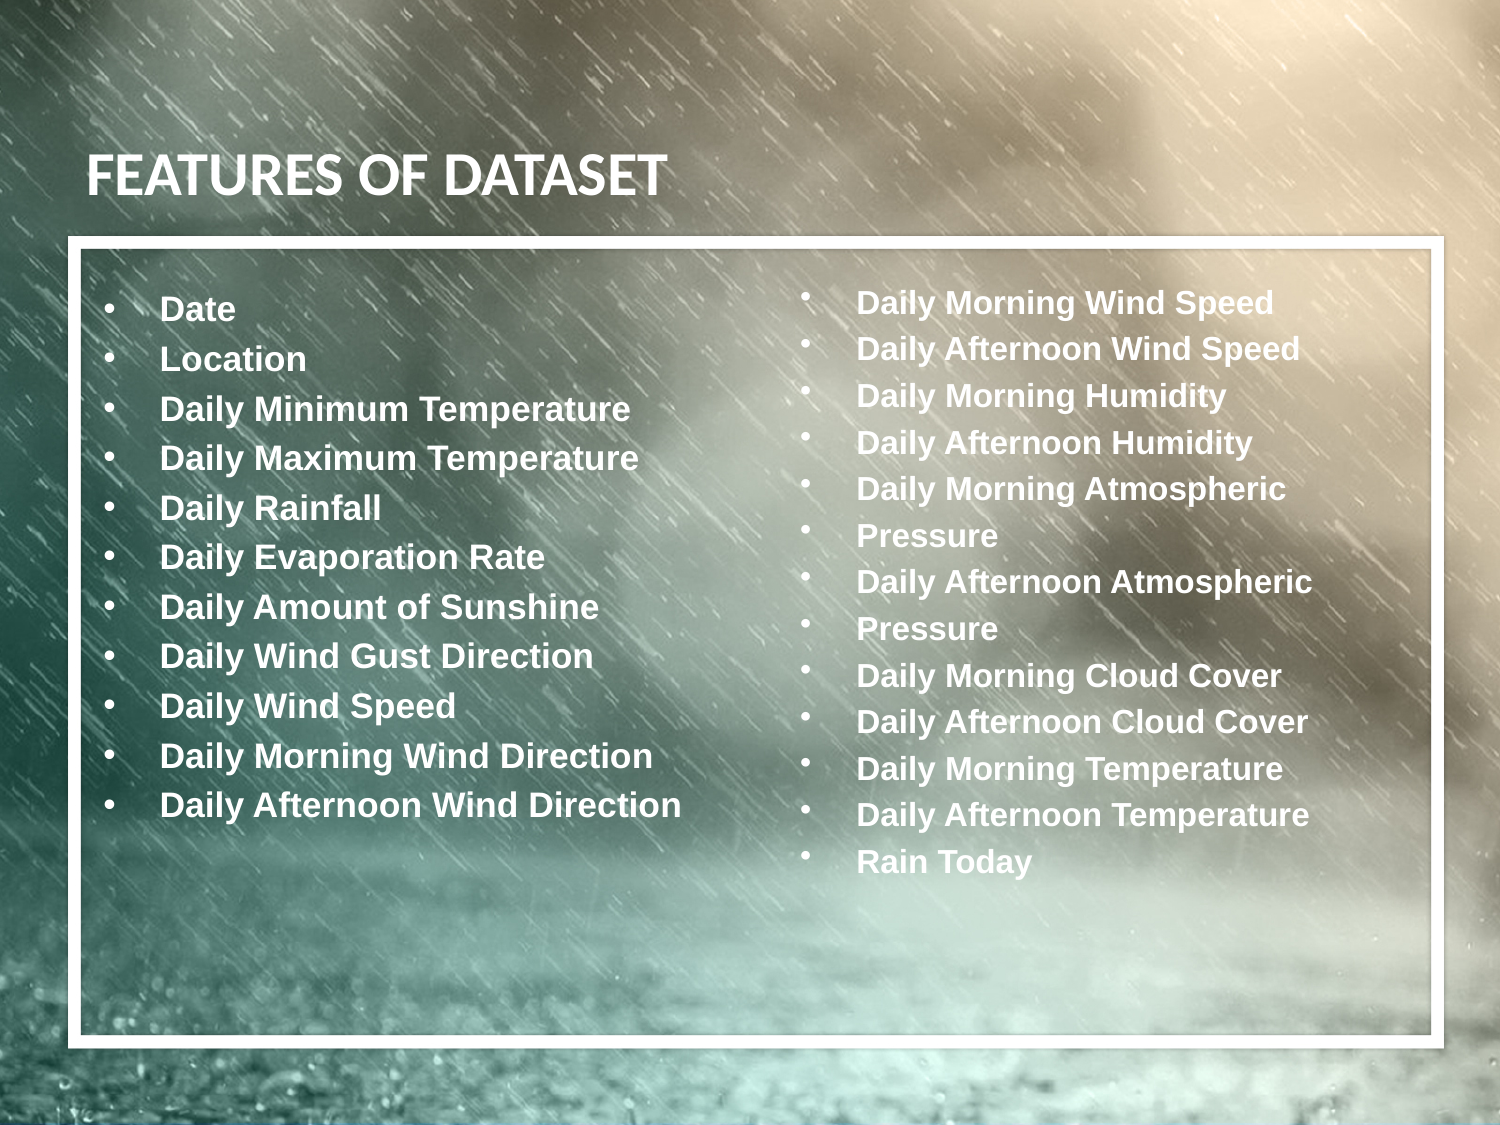

FEATURES OF DATASET
Daily Morning Wind Speed
Daily Afternoon Wind Speed
Daily Morning Humidity
Daily Afternoon Humidity
Daily Morning Atmospheric
Pressure
Daily Afternoon Atmospheric
Pressure
Daily Morning Cloud Cover
Daily Afternoon Cloud Cover
Daily Morning Temperature
Daily Afternoon Temperature
Rain Today

Date
Location
Daily Minimum Temperature
Daily Maximum Temperature
Daily Rainfall
Daily Evaporation Rate
Daily Amount of Sunshine
Daily Wind Gust Direction
Daily Wind Speed
Daily Morning Wind Direction
Daily Afternoon Wind Direction